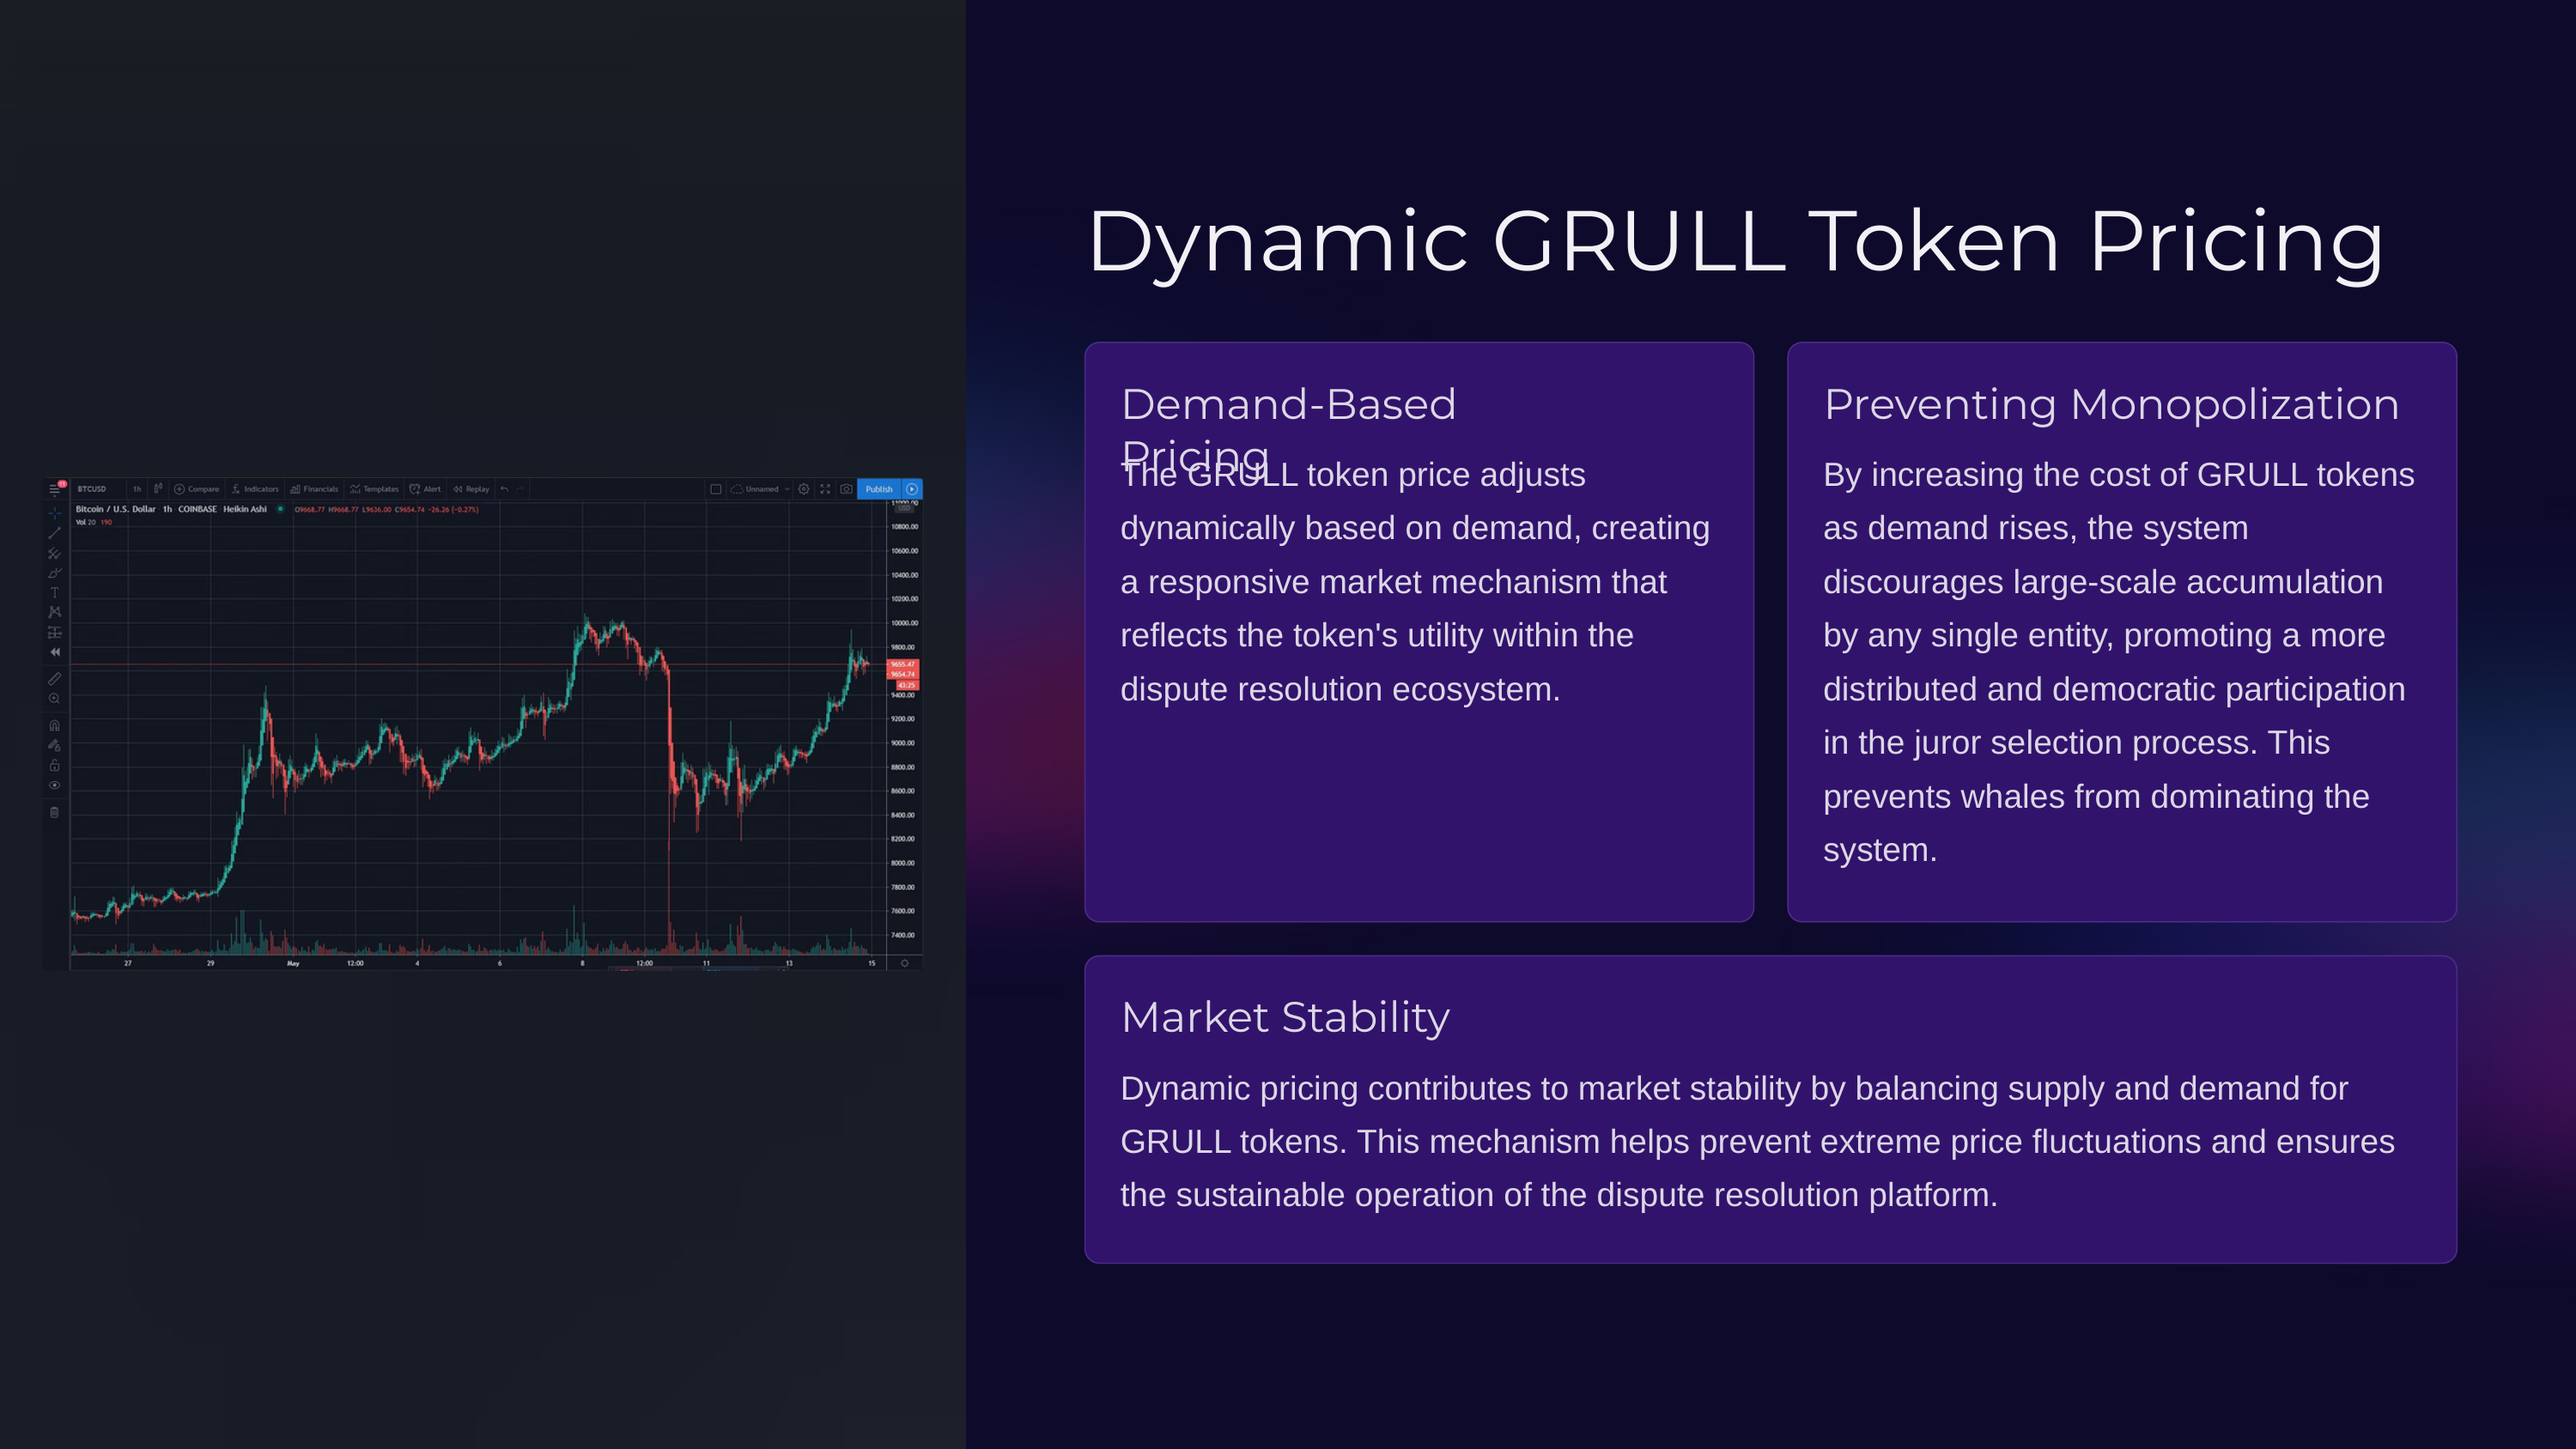

Dynamic GRULL Token Pricing

Demand-Based Pricing
Preventing Monopolization
The GRULL token price adjusts dynamically based on demand, creating a responsive market mechanism that reflects the token's utility within the dispute resolution ecosystem.
By increasing the cost of GRULL tokens as demand rises, the system discourages large-scale accumulation by any single entity, promoting a more distributed and democratic participation in the juror selection process. This prevents whales from dominating the system.

Market Stability
Dynamic pricing contributes to market stability by balancing supply and demand for GRULL tokens. This mechanism helps prevent extreme price fluctuations and ensures the sustainable operation of the dispute resolution platform.